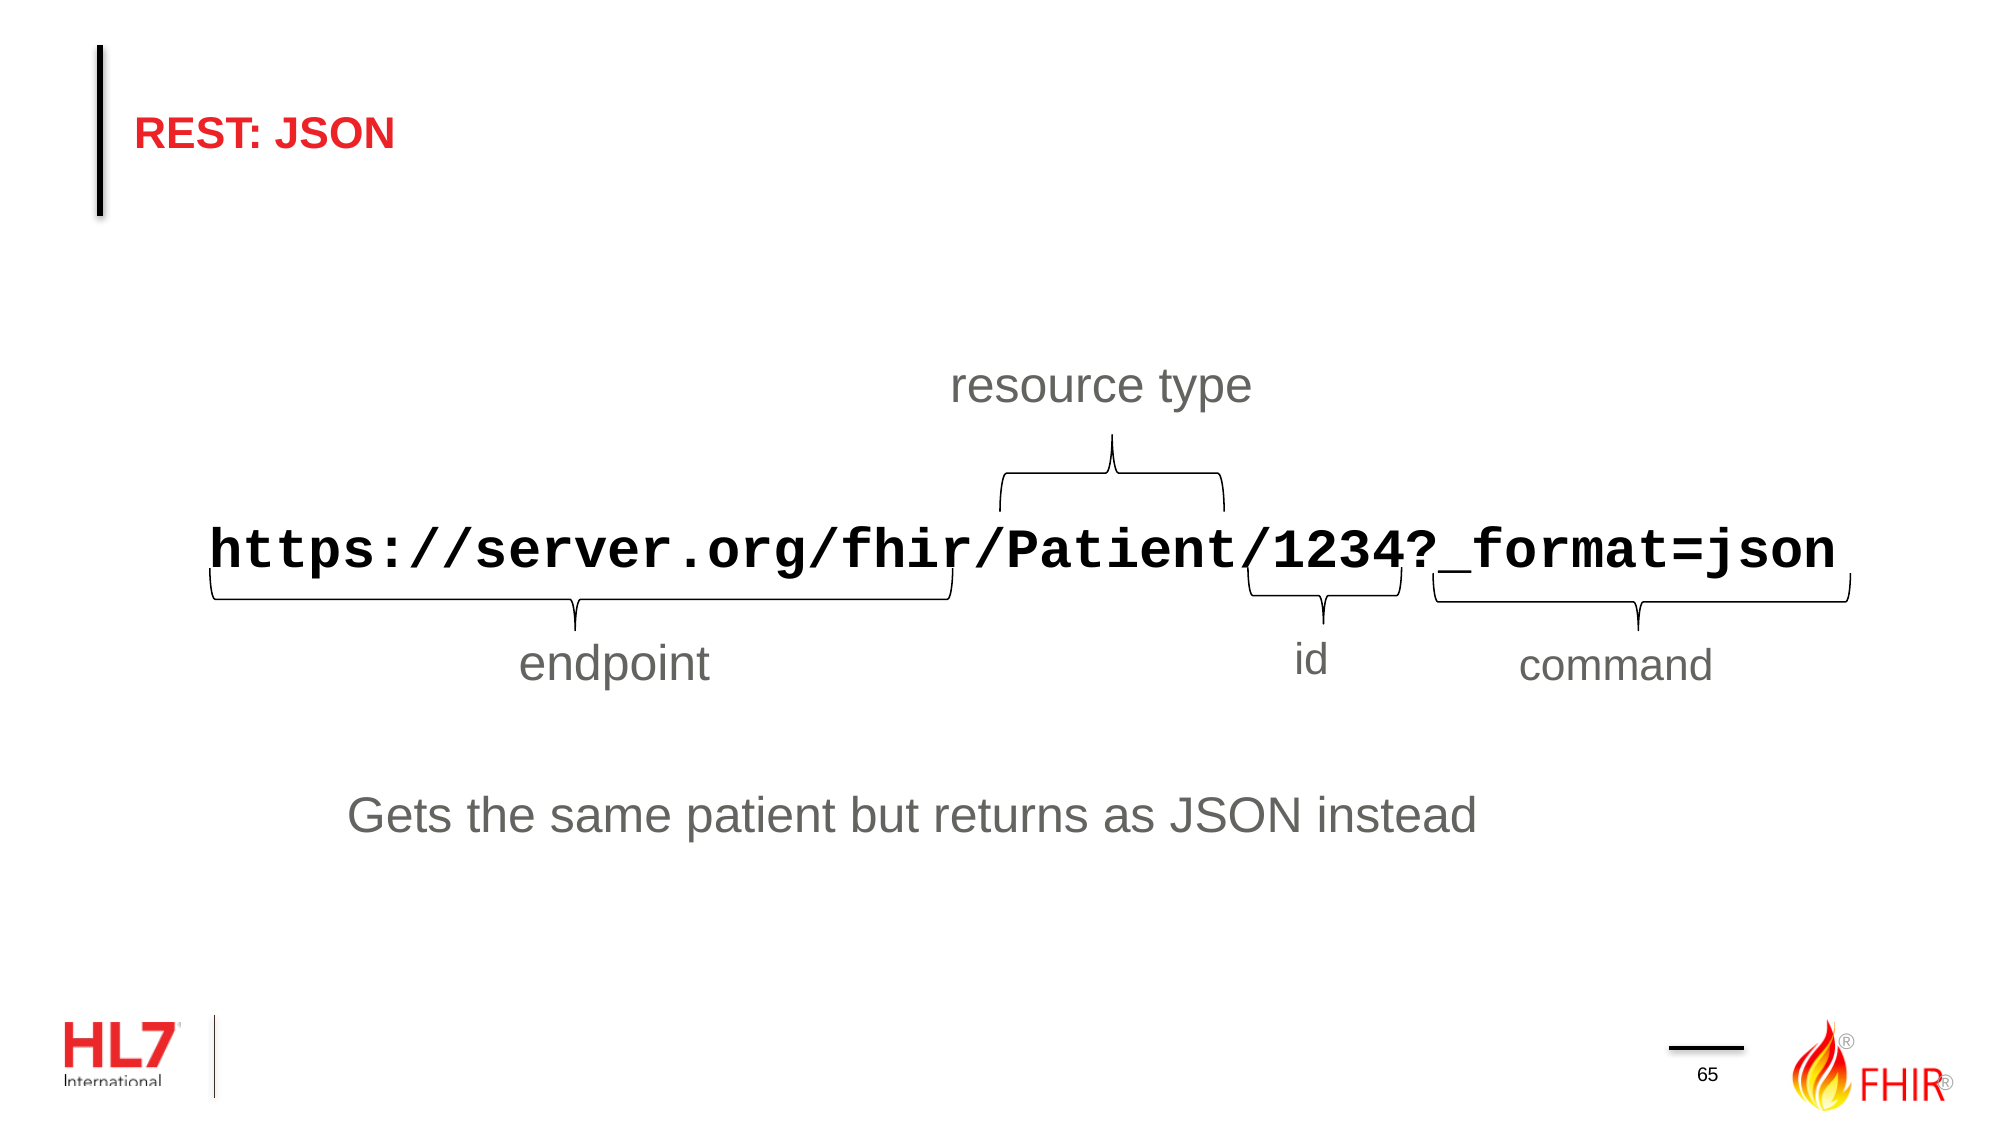

# REST: JSON

resource type

https://server.org/fhir/Patient/1234?_format=json

id
endpoint
command
Gets the same patient but returns as JSON instead
65